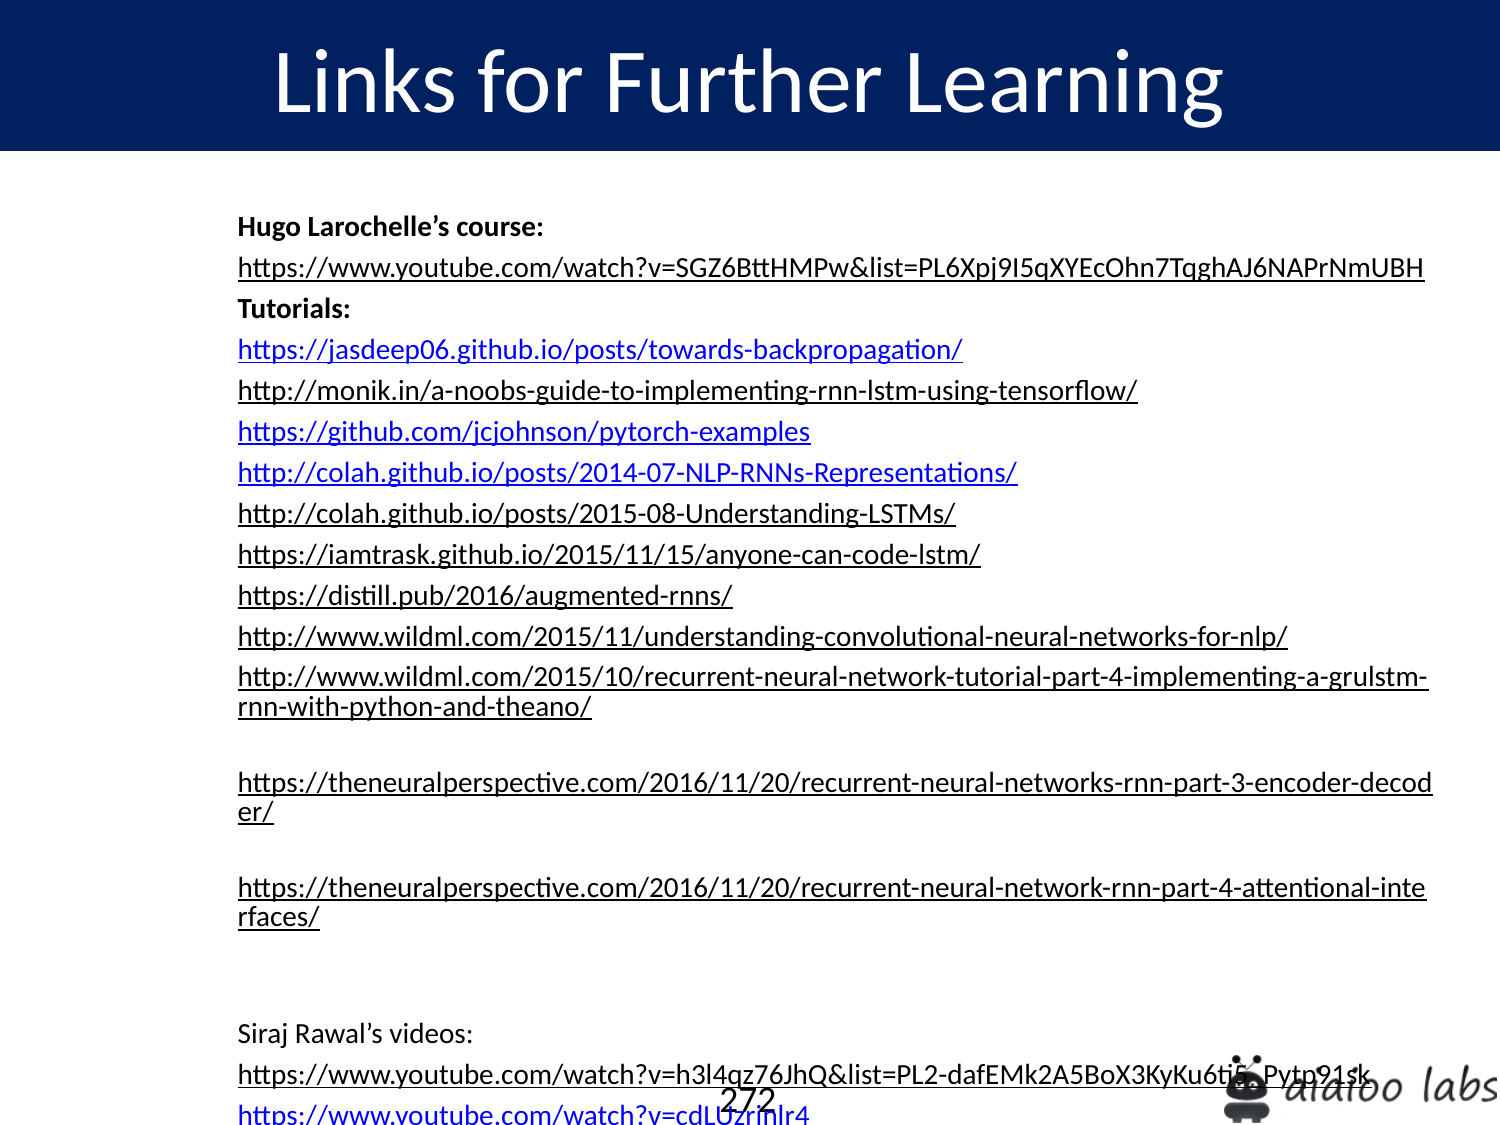

Links for Further Learning
Hugo Larochelle’s course:
https://www.youtube.com/watch?v=SGZ6BttHMPw&list=PL6Xpj9I5qXYEcOhn7TqghAJ6NAPrNmUBH
Tutorials:
https://jasdeep06.github.io/posts/towards-backpropagation/
http://monik.in/a-noobs-guide-to-implementing-rnn-lstm-using-tensorflow/
https://github.com/jcjohnson/pytorch-examples
http://colah.github.io/posts/2014-07-NLP-RNNs-Representations/
http://colah.github.io/posts/2015-08-Understanding-LSTMs/
https://iamtrask.github.io/2015/11/15/anyone-can-code-lstm/
https://distill.pub/2016/augmented-rnns/
http://www.wildml.com/2015/11/understanding-convolutional-neural-networks-for-nlp/
http://www.wildml.com/2015/10/recurrent-neural-network-tutorial-part-4-implementing-a-grulstm-rnn-with-python-and-theano/
https://theneuralperspective.com/2016/11/20/recurrent-neural-networks-rnn-part-3-encoder-decoder/
https://theneuralperspective.com/2016/11/20/recurrent-neural-network-rnn-part-4-attentional-interfaces/

Siraj Rawal’s videos:
https://www.youtube.com/watch?v=h3l4qz76JhQ&list=PL2-dafEMk2A5BoX3KyKu6ti5_Pytp91sk
https://www.youtube.com/watch?v=cdLUzrjnlr4